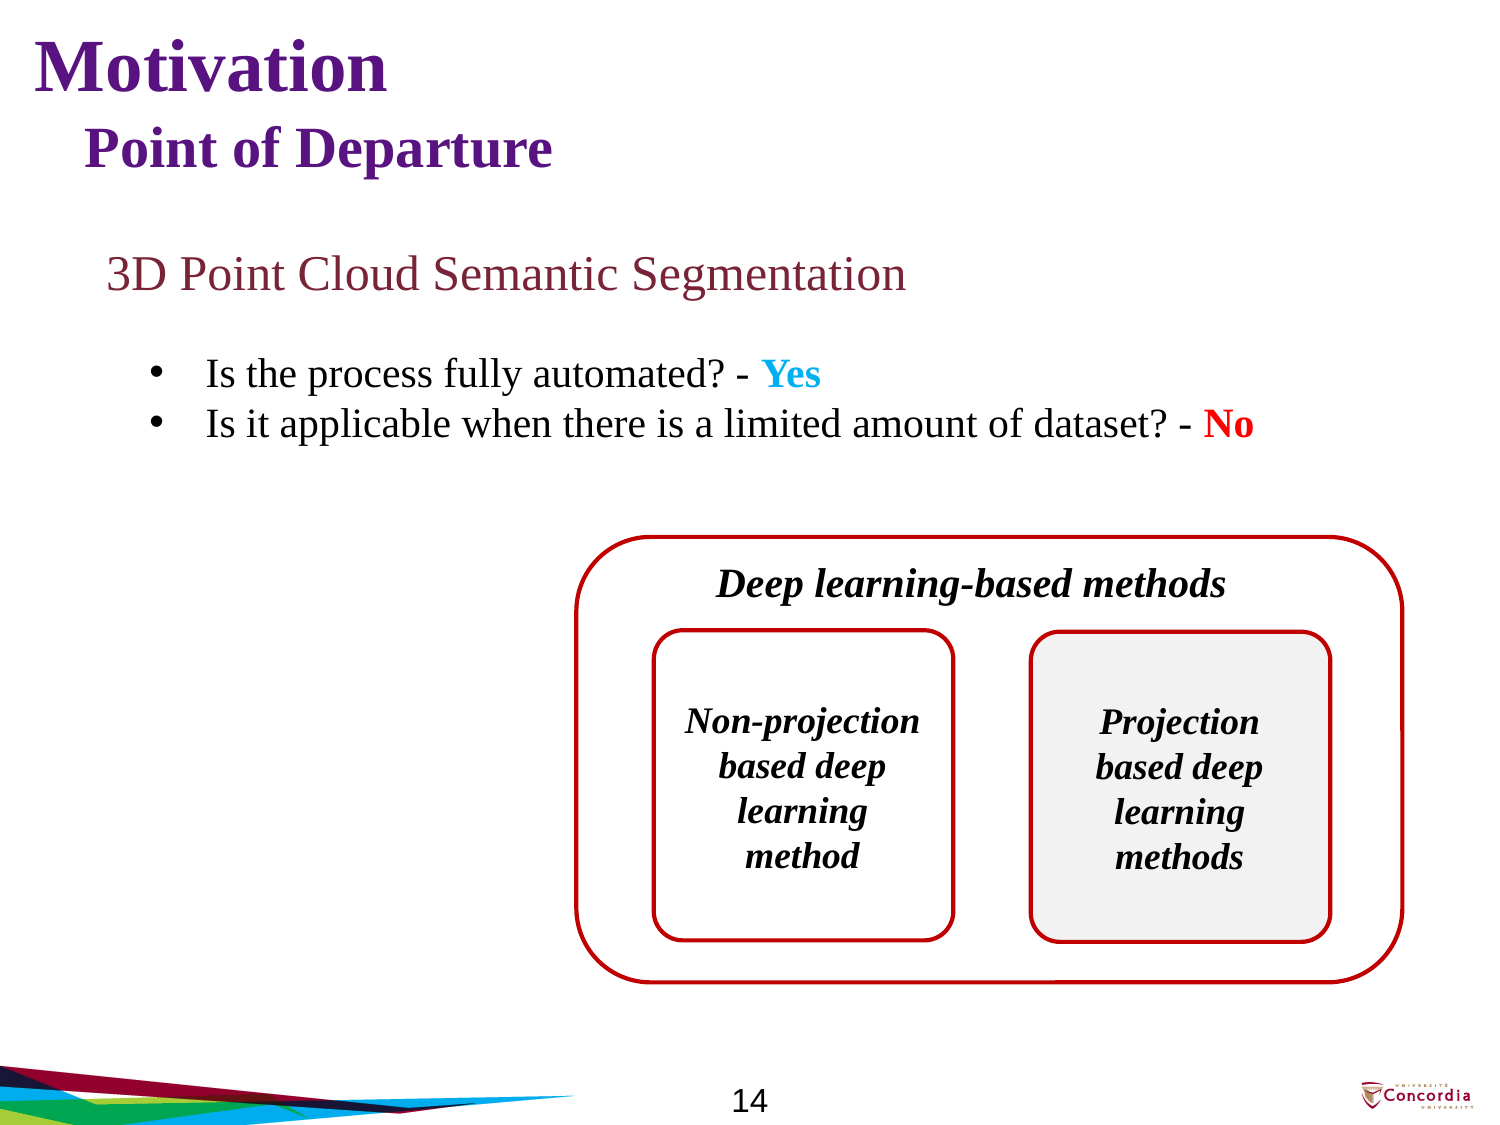

Motivation
Point of Departure
3D Point Cloud Semantic Segmentation
Is the process fully automated? - Yes
Is it applicable when there is a limited amount of dataset? - No

Deep learning-based methods

Non-projection based deep learning method
Projection based deep learning methods